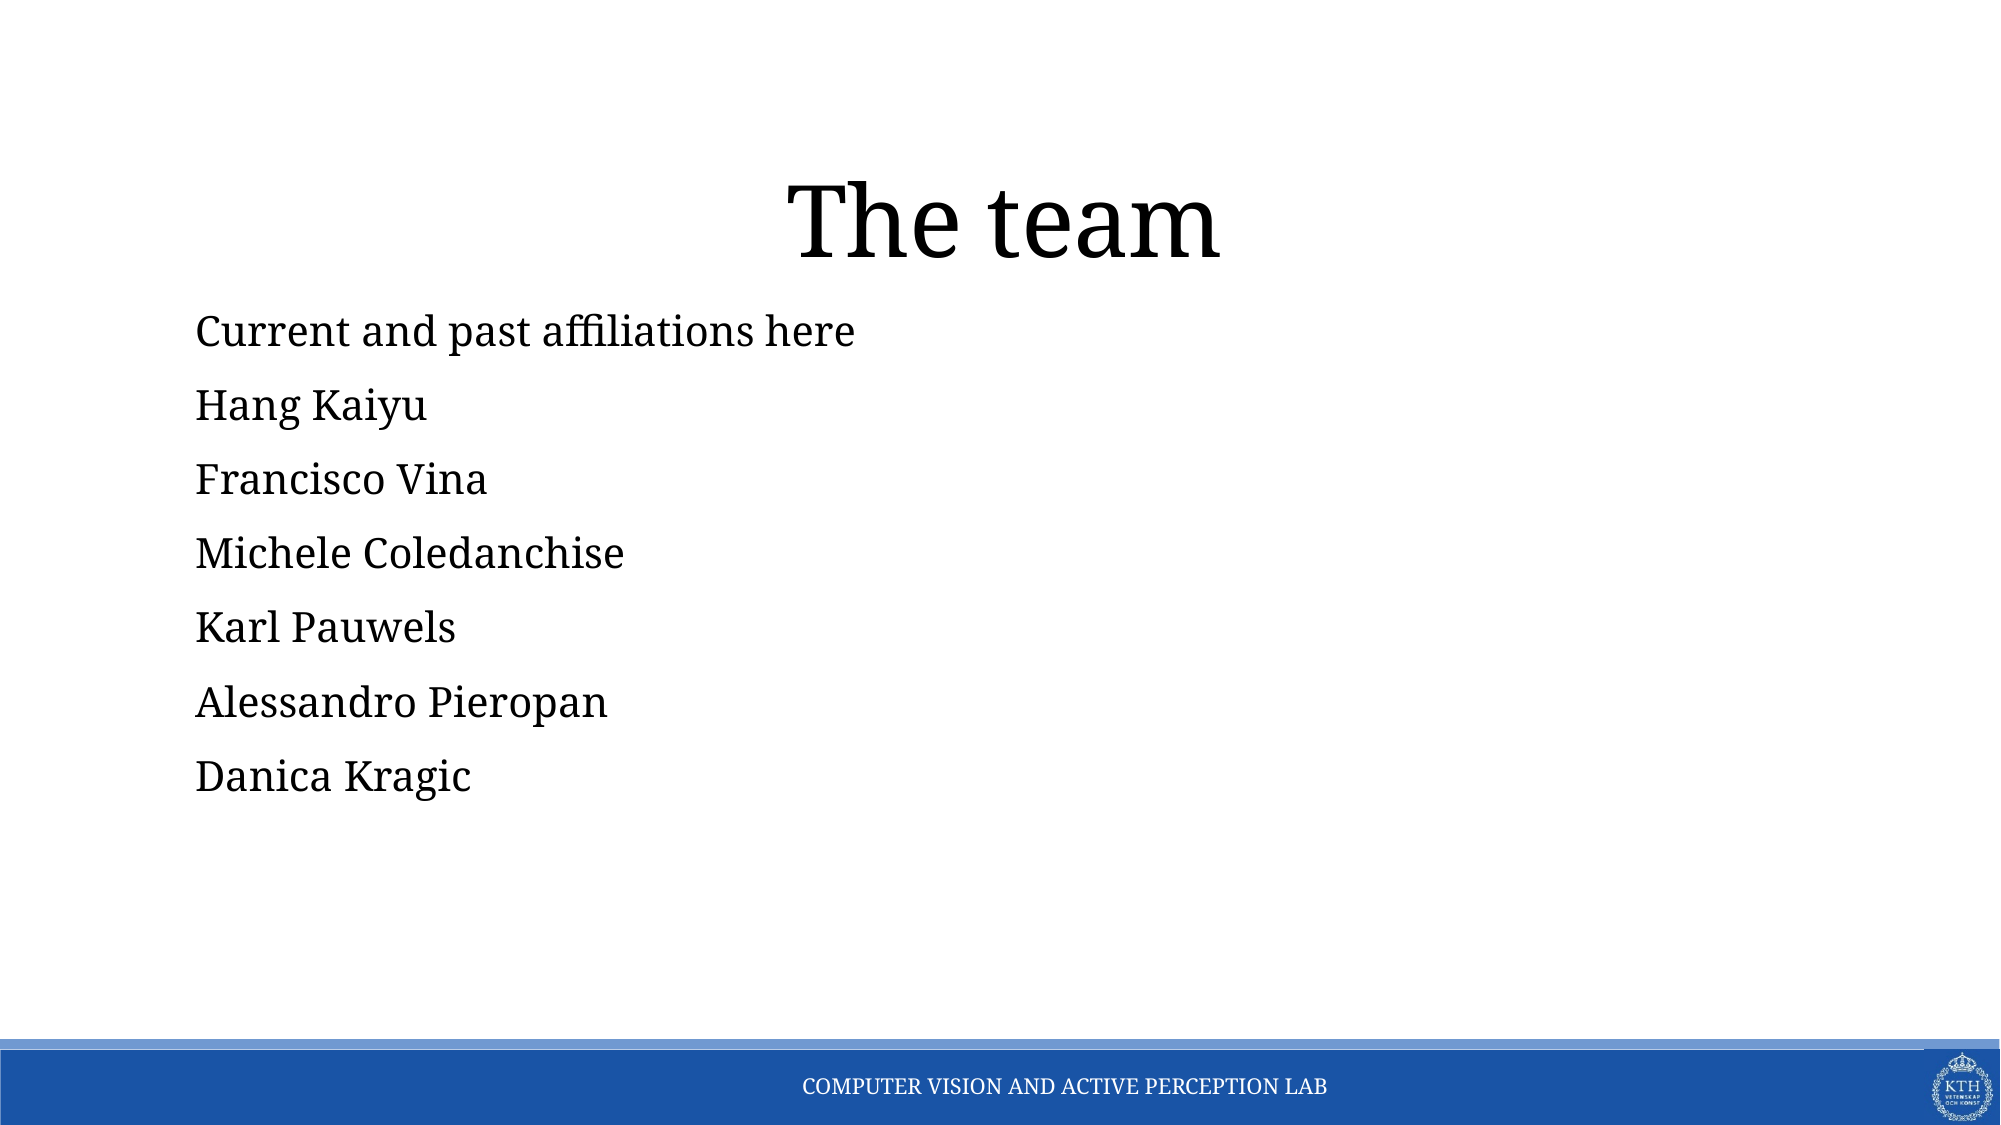

# The team
Current and past affiliations here
Hang Kaiyu
Francisco Vina
Michele Coledanchise
Karl Pauwels
Alessandro Pieropan
Danica Kragic
COMPUTER VISION AND ACTIVE PERCEPTION LAB